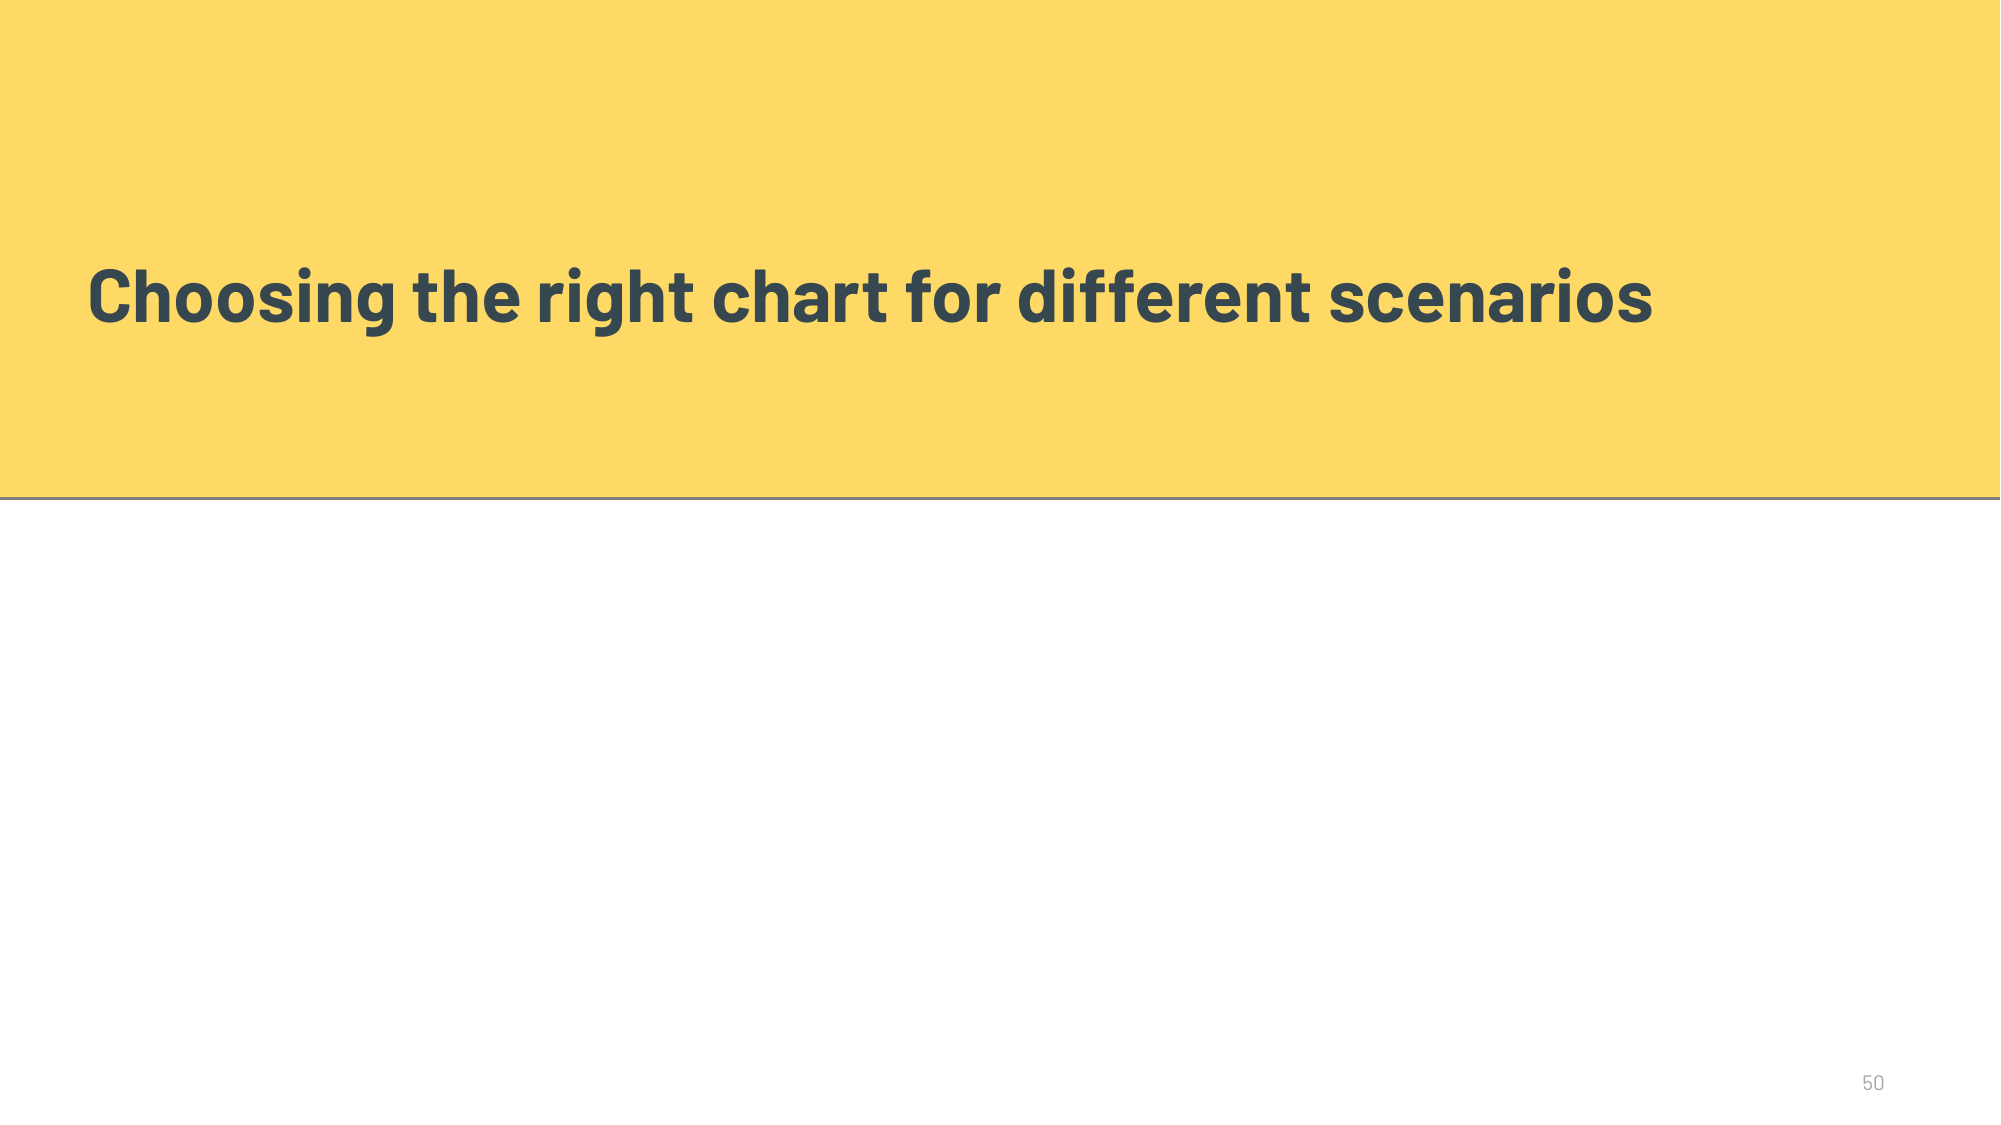

# Choosing the right chart for different scenarios
50